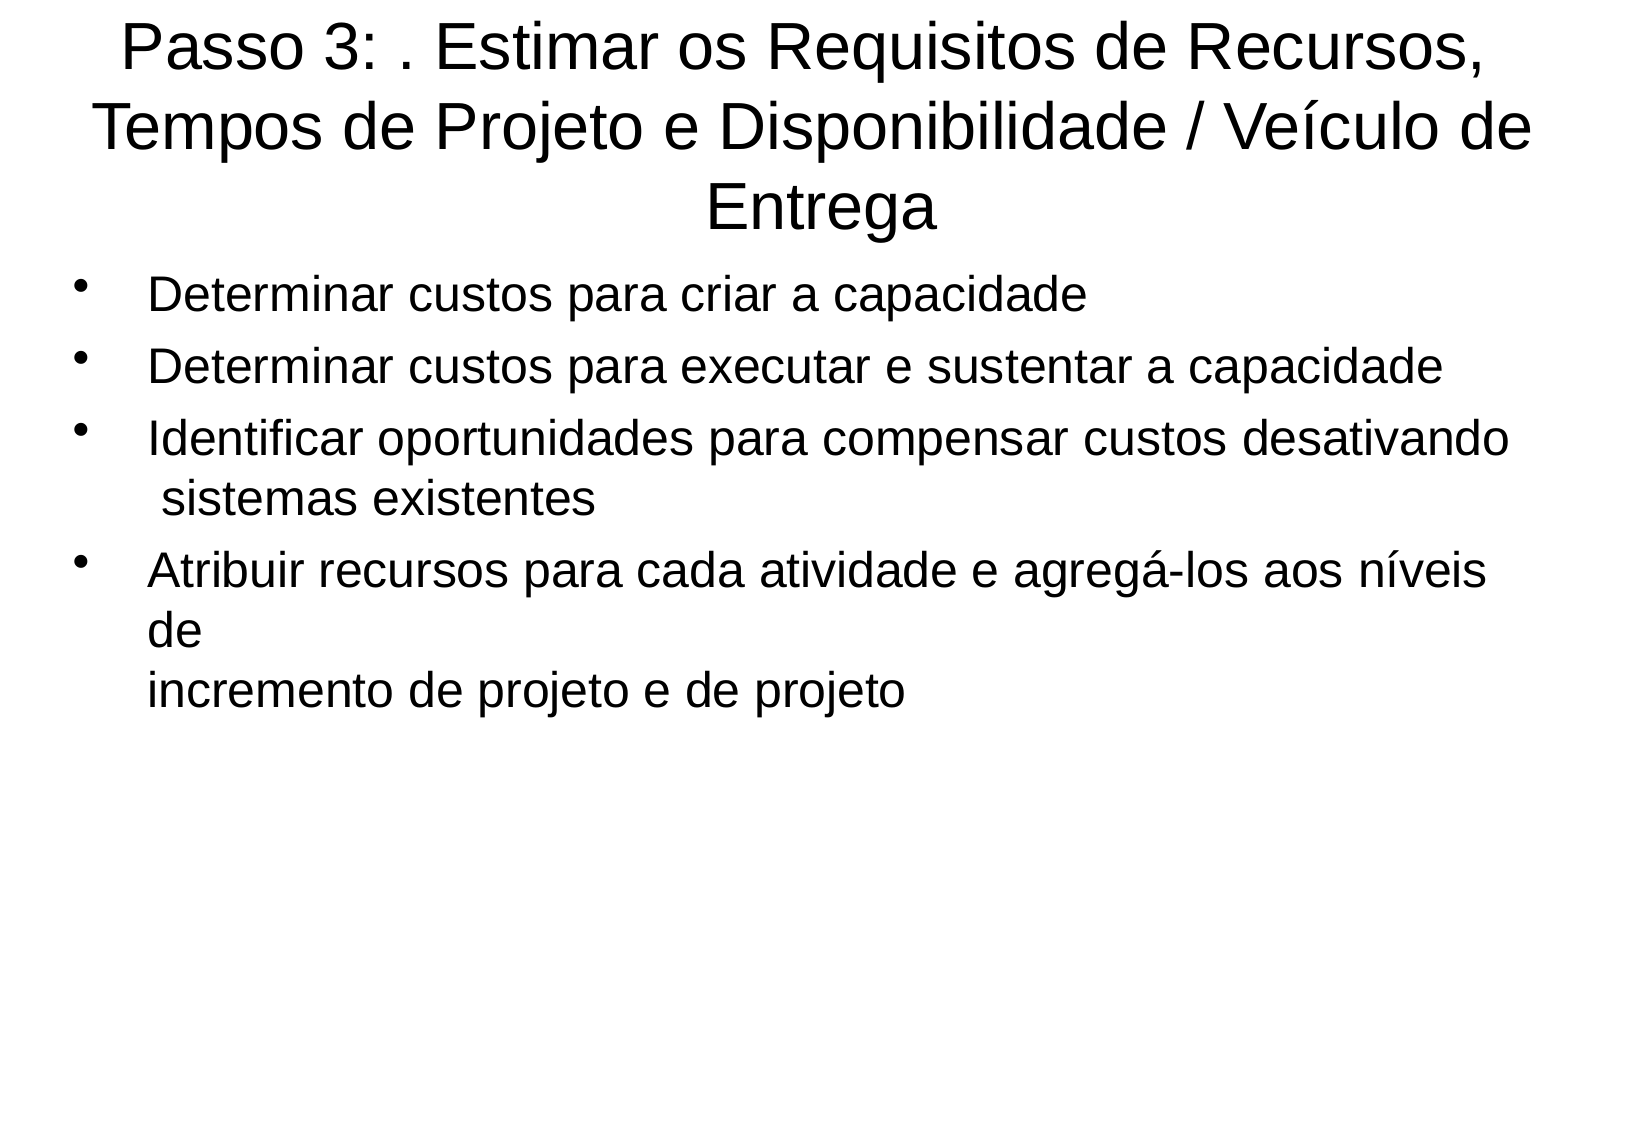

# Passo 3: . Estimar os Requisitos de Recursos,  Tempos de Projeto e Disponibilidade / Veículo de  Entrega
Determinar custos para criar a capacidade
Determinar custos para executar e sustentar a capacidade
Identificar oportunidades para compensar custos desativando  sistemas existentes
Atribuir recursos para cada atividade e agregá-los aos níveis de
incremento de projeto e de projeto